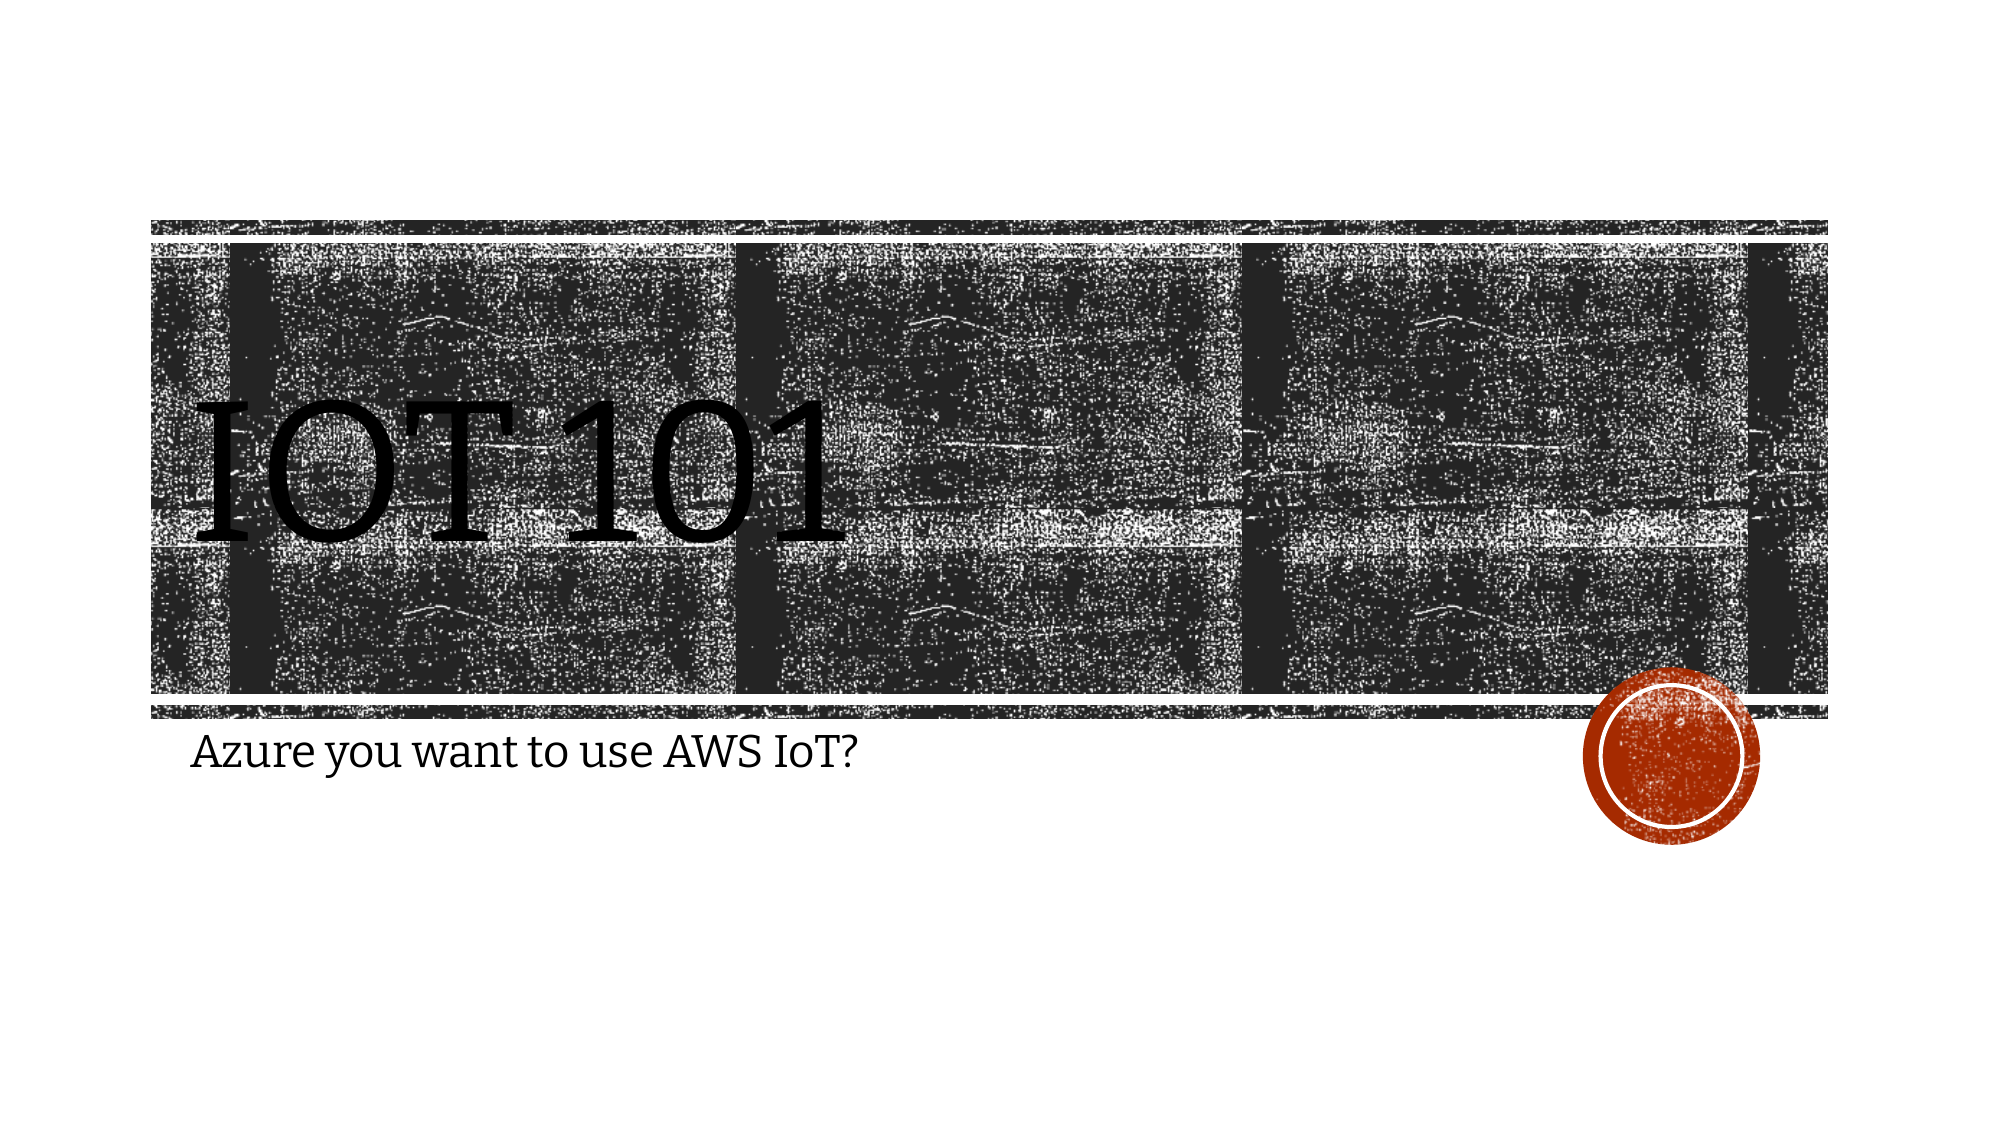

# IoT 101
Azure you want to use AWS IoT?